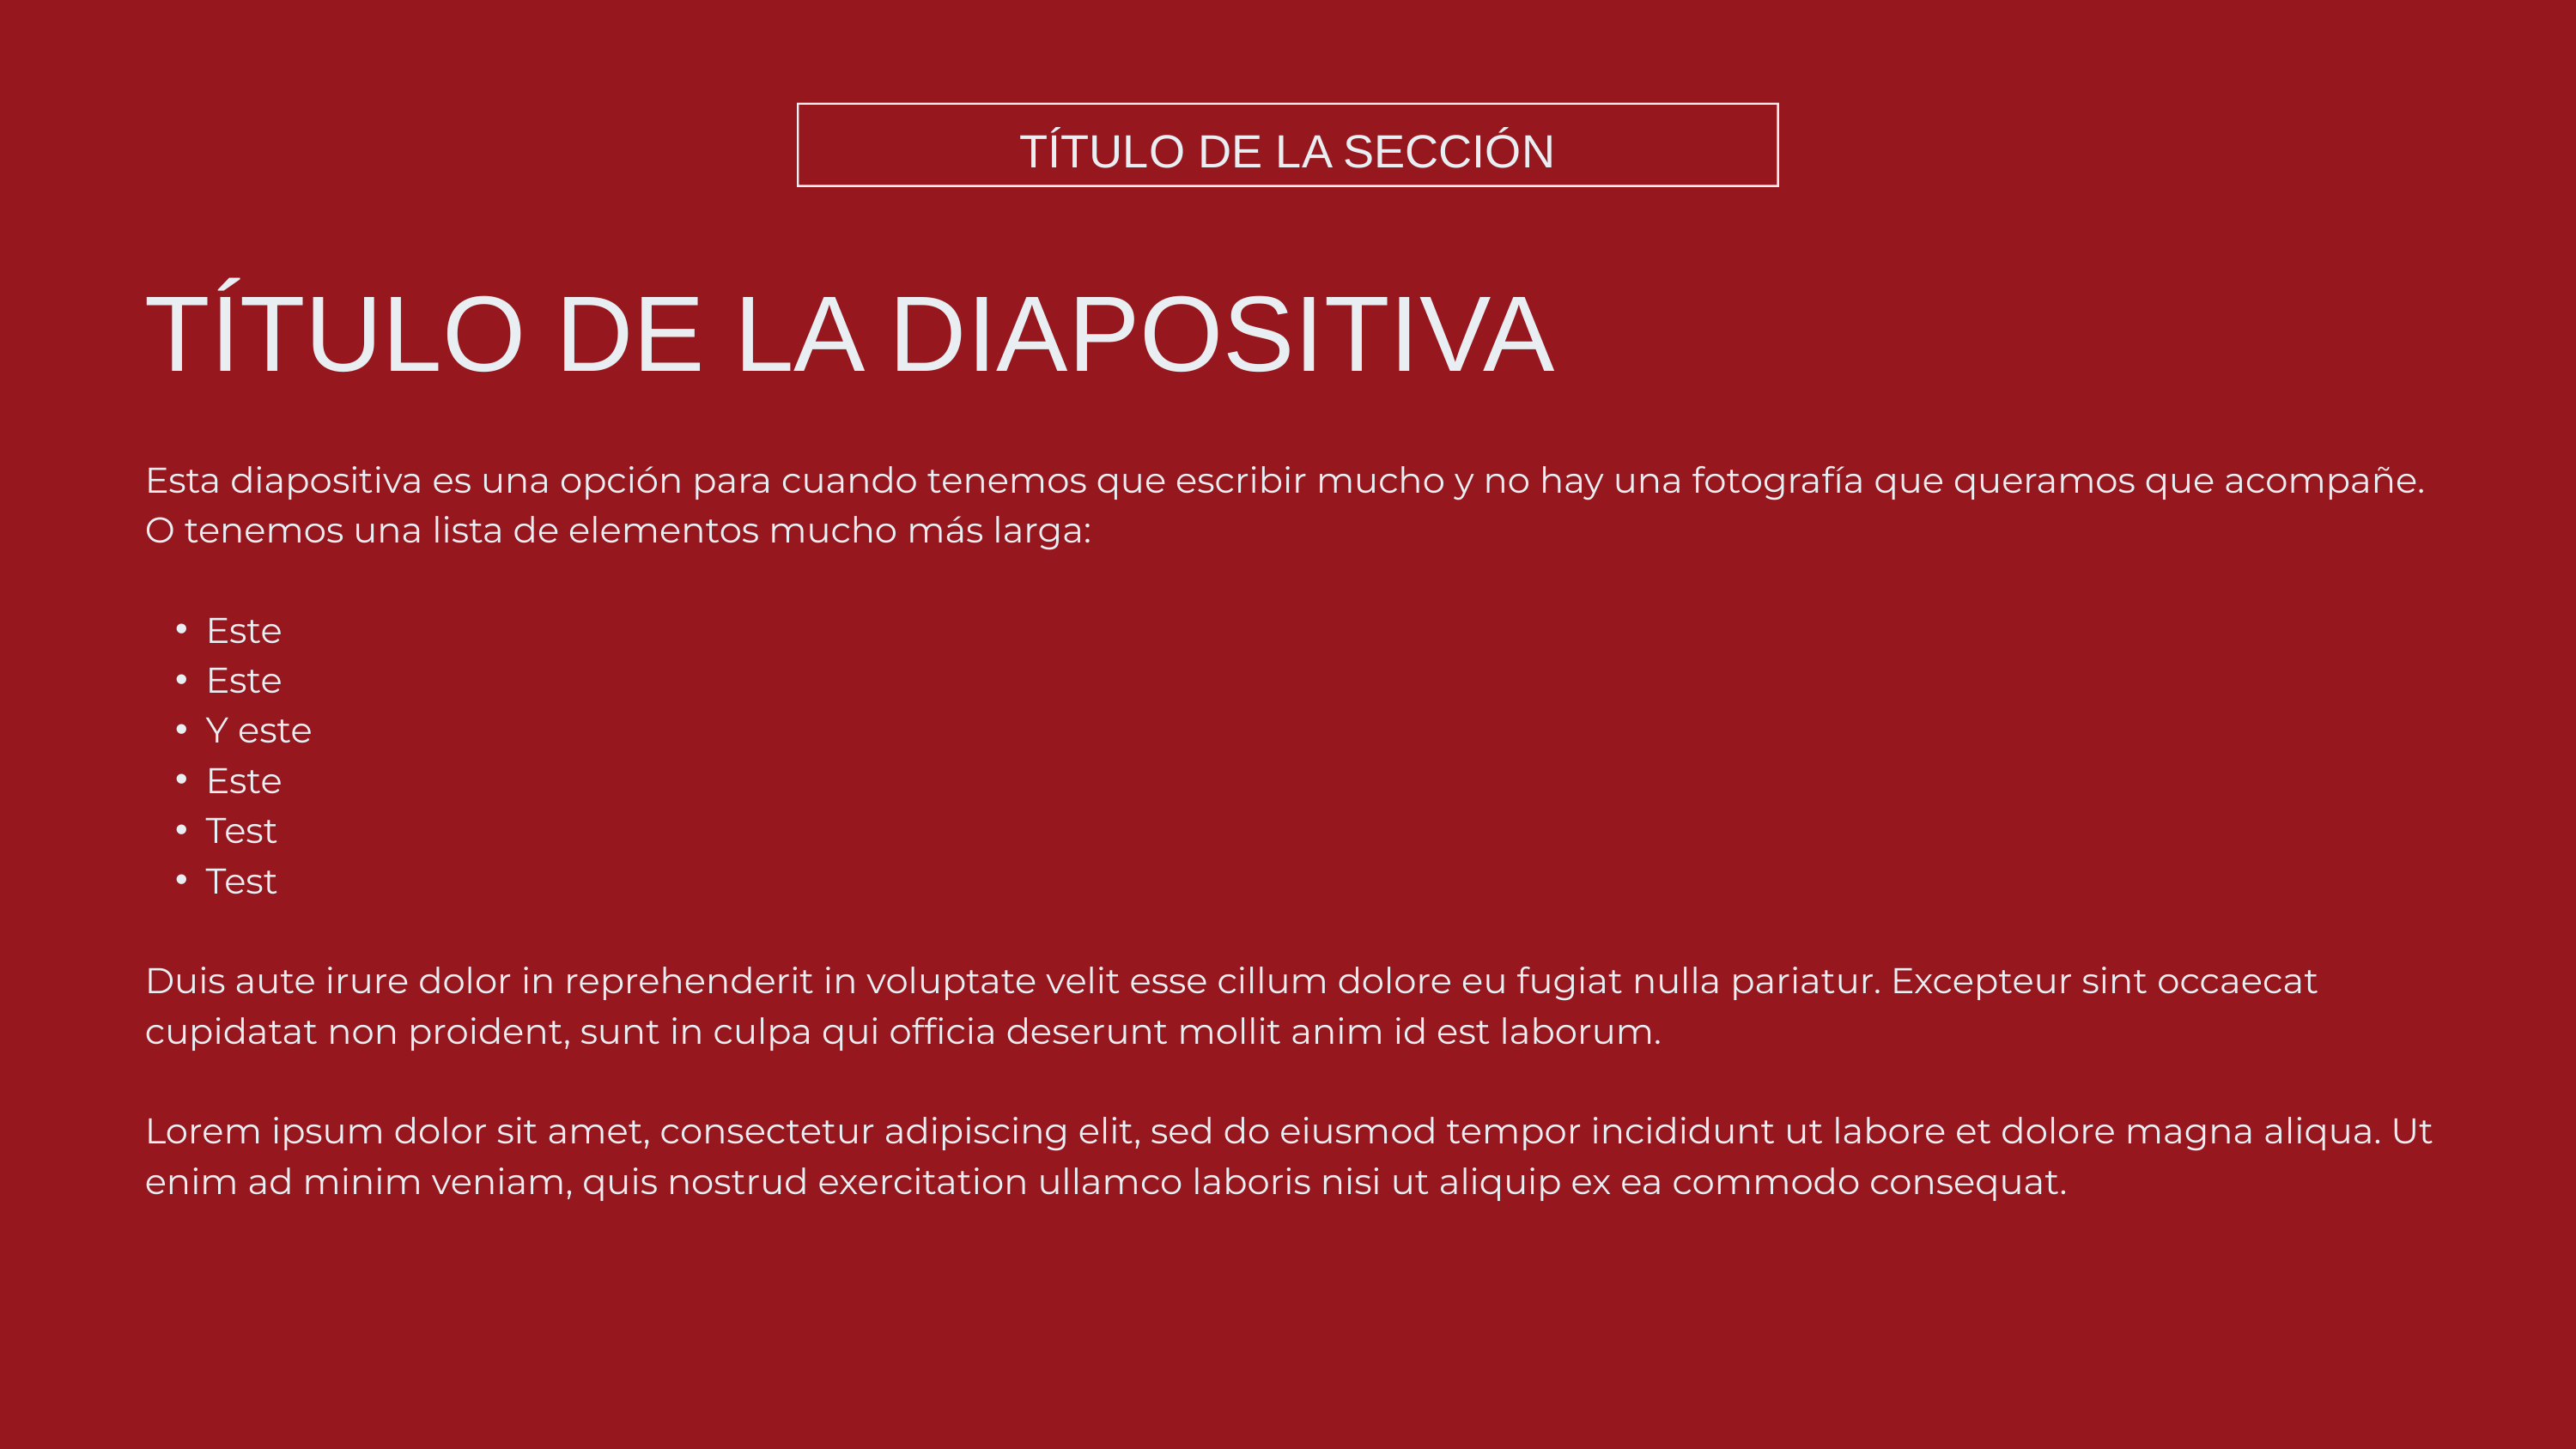

TÍTULO DE LA SECCIÓN
TÍTULO DE LA DIAPOSITIVA
Esta diapositiva es una opción para cuando tenemos que escribir mucho y no hay una fotografía que queramos que acompañe. O tenemos una lista de elementos mucho más larga:

Este
Este
Y este
Este
Test
Test

Duis aute irure dolor in reprehenderit in voluptate velit esse cillum dolore eu fugiat nulla pariatur. Excepteur sint occaecat cupidatat non proident, sunt in culpa qui officia deserunt mollit anim id est laborum.

Lorem ipsum dolor sit amet, consectetur adipiscing elit, sed do eiusmod tempor incididunt ut labore et dolore magna aliqua. Ut enim ad minim veniam, quis nostrud exercitation ullamco laboris nisi ut aliquip ex ea commodo consequat.